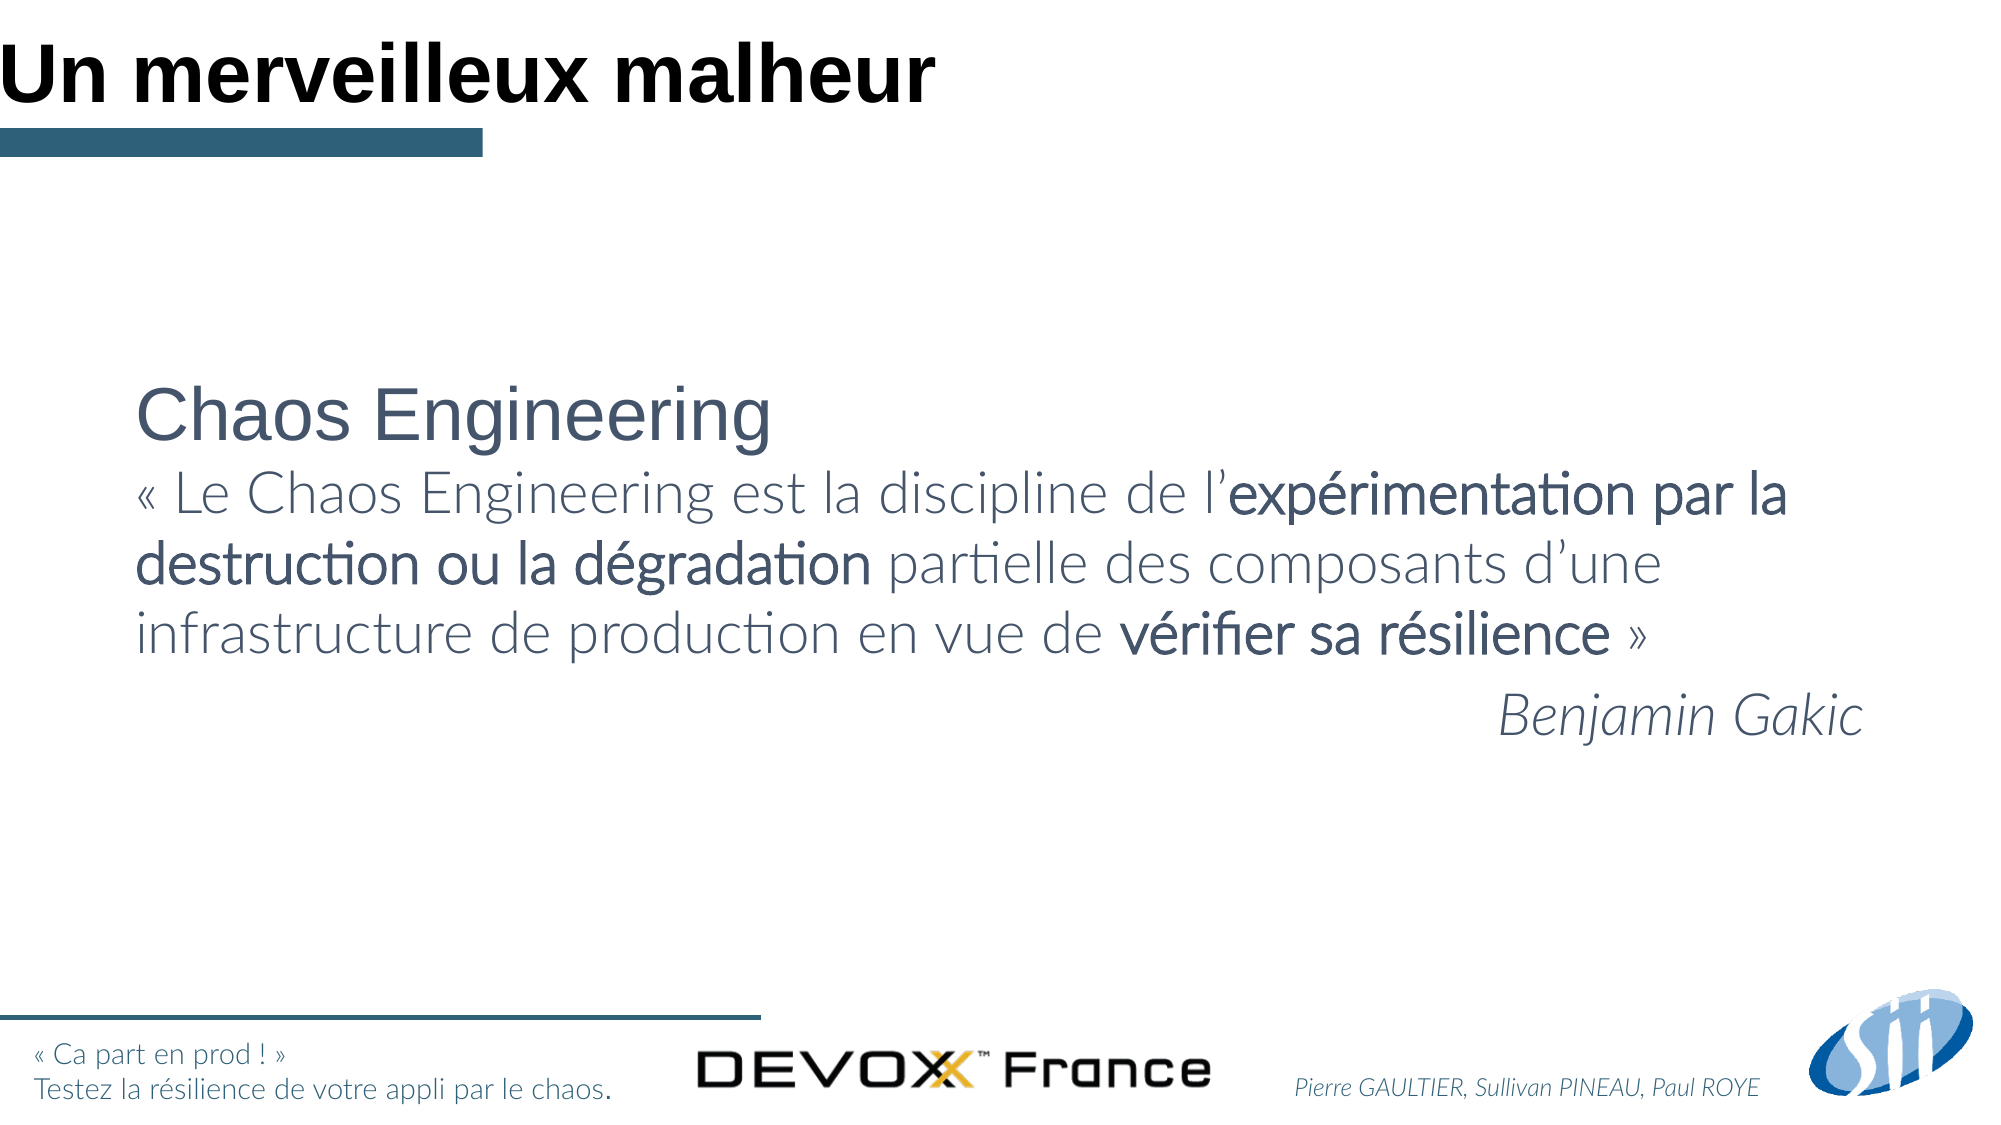

Un merveilleux malheur

Chaos Engineering
« Le Chaos Engineering est la discipline de l’expérimentation par la destruction ou la dégradation partielle des composants d’une infrastructure de production en vue de vérifier sa résilience »
Benjamin Gakic